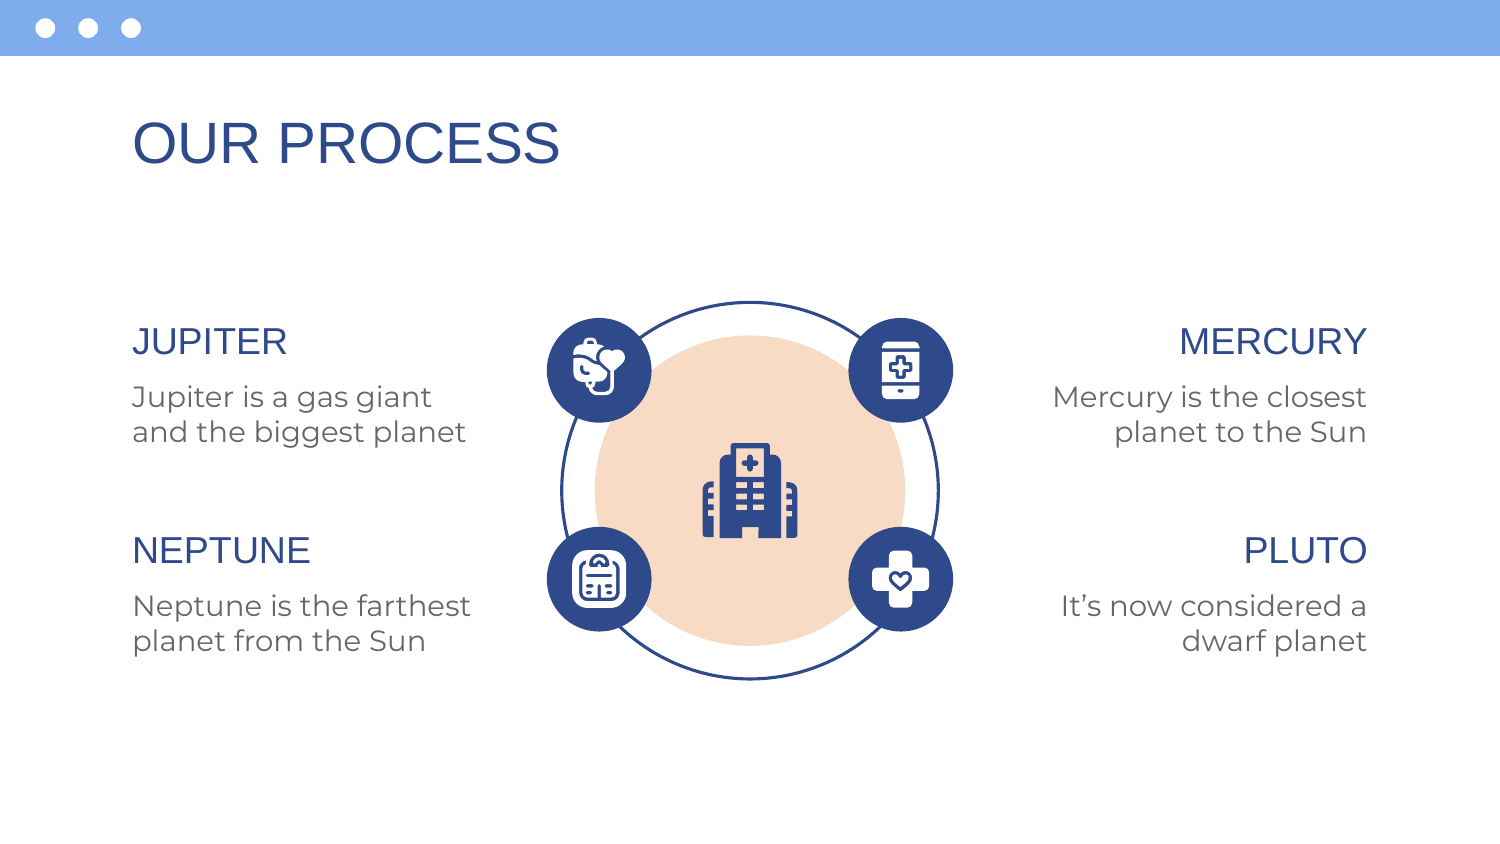

# OUR PROCESS
JUPITER

MERCURY

Jupiter is a gas giant and the biggest planet
Mercury is the closest planet to the Sun

NEPTUNE
PLUTO

Neptune is the farthest planet from the Sun
It’s now considered a dwarf planet